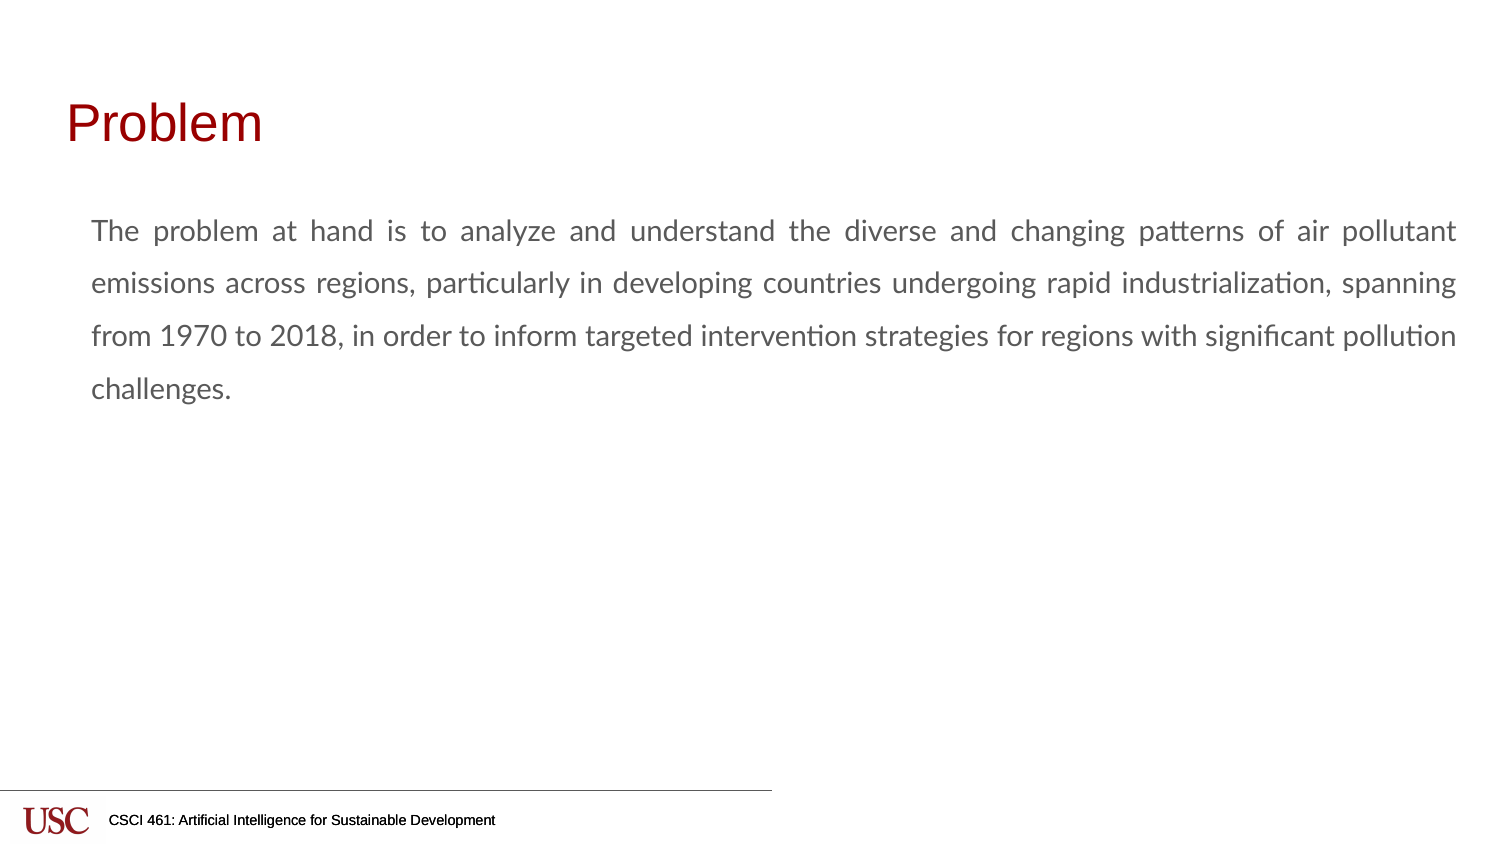

# Problem
The problem at hand is to analyze and understand the diverse and changing patterns of air pollutant emissions across regions, particularly in developing countries undergoing rapid industrialization, spanning from 1970 to 2018, in order to inform targeted intervention strategies for regions with significant pollution challenges.